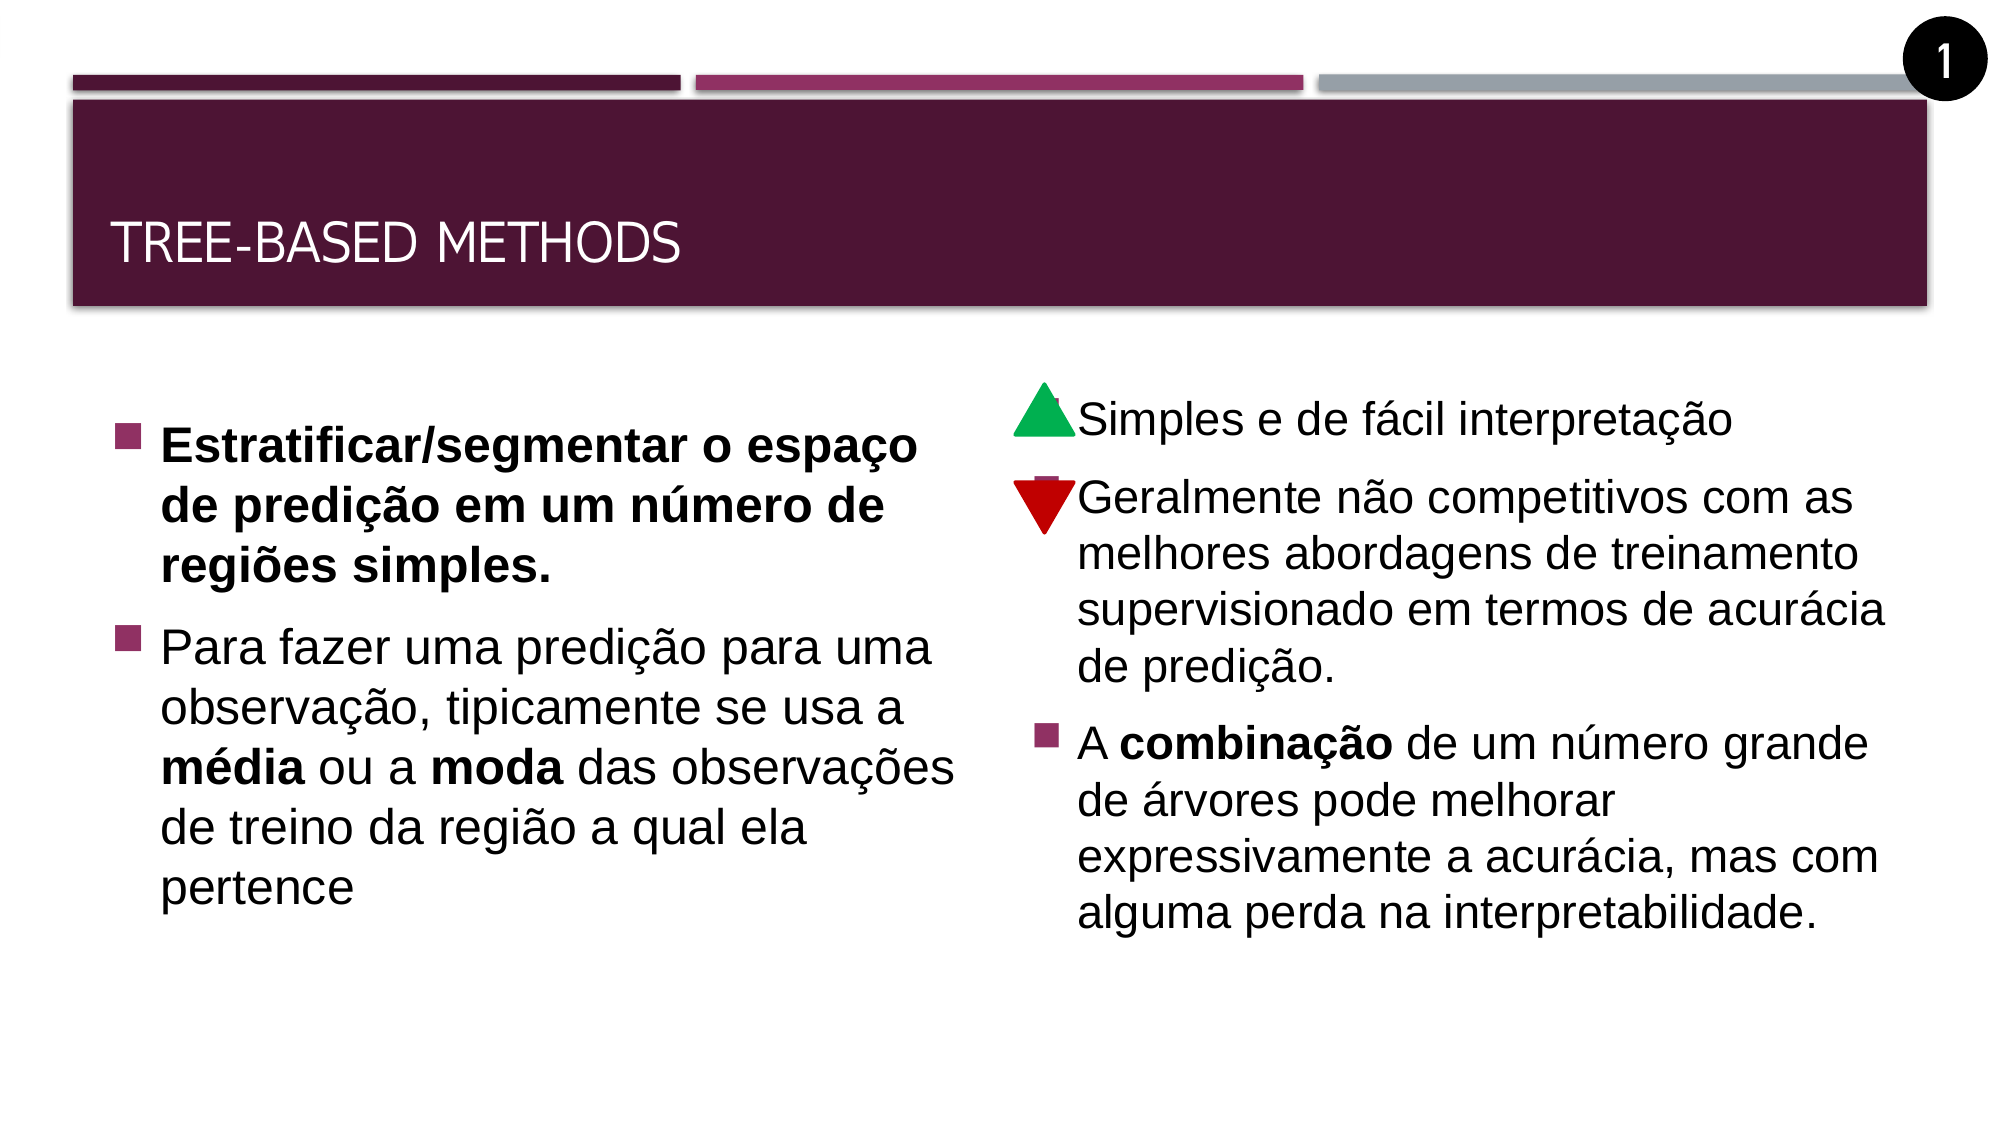

1
# Tree-Based methods
Estratificar/segmentar o espaço de predição em um número de regiões simples.
Para fazer uma predição para uma observação, tipicamente se usa a média ou a moda das observações de treino da região a qual ela pertence
Simples e de fácil interpretação
Geralmente não competitivos com as melhores abordagens de treinamento supervisionado em termos de acurácia de predição.
A combinação de um número grande de árvores pode melhorar expressivamente a acurácia, mas com alguma perda na interpretabilidade.